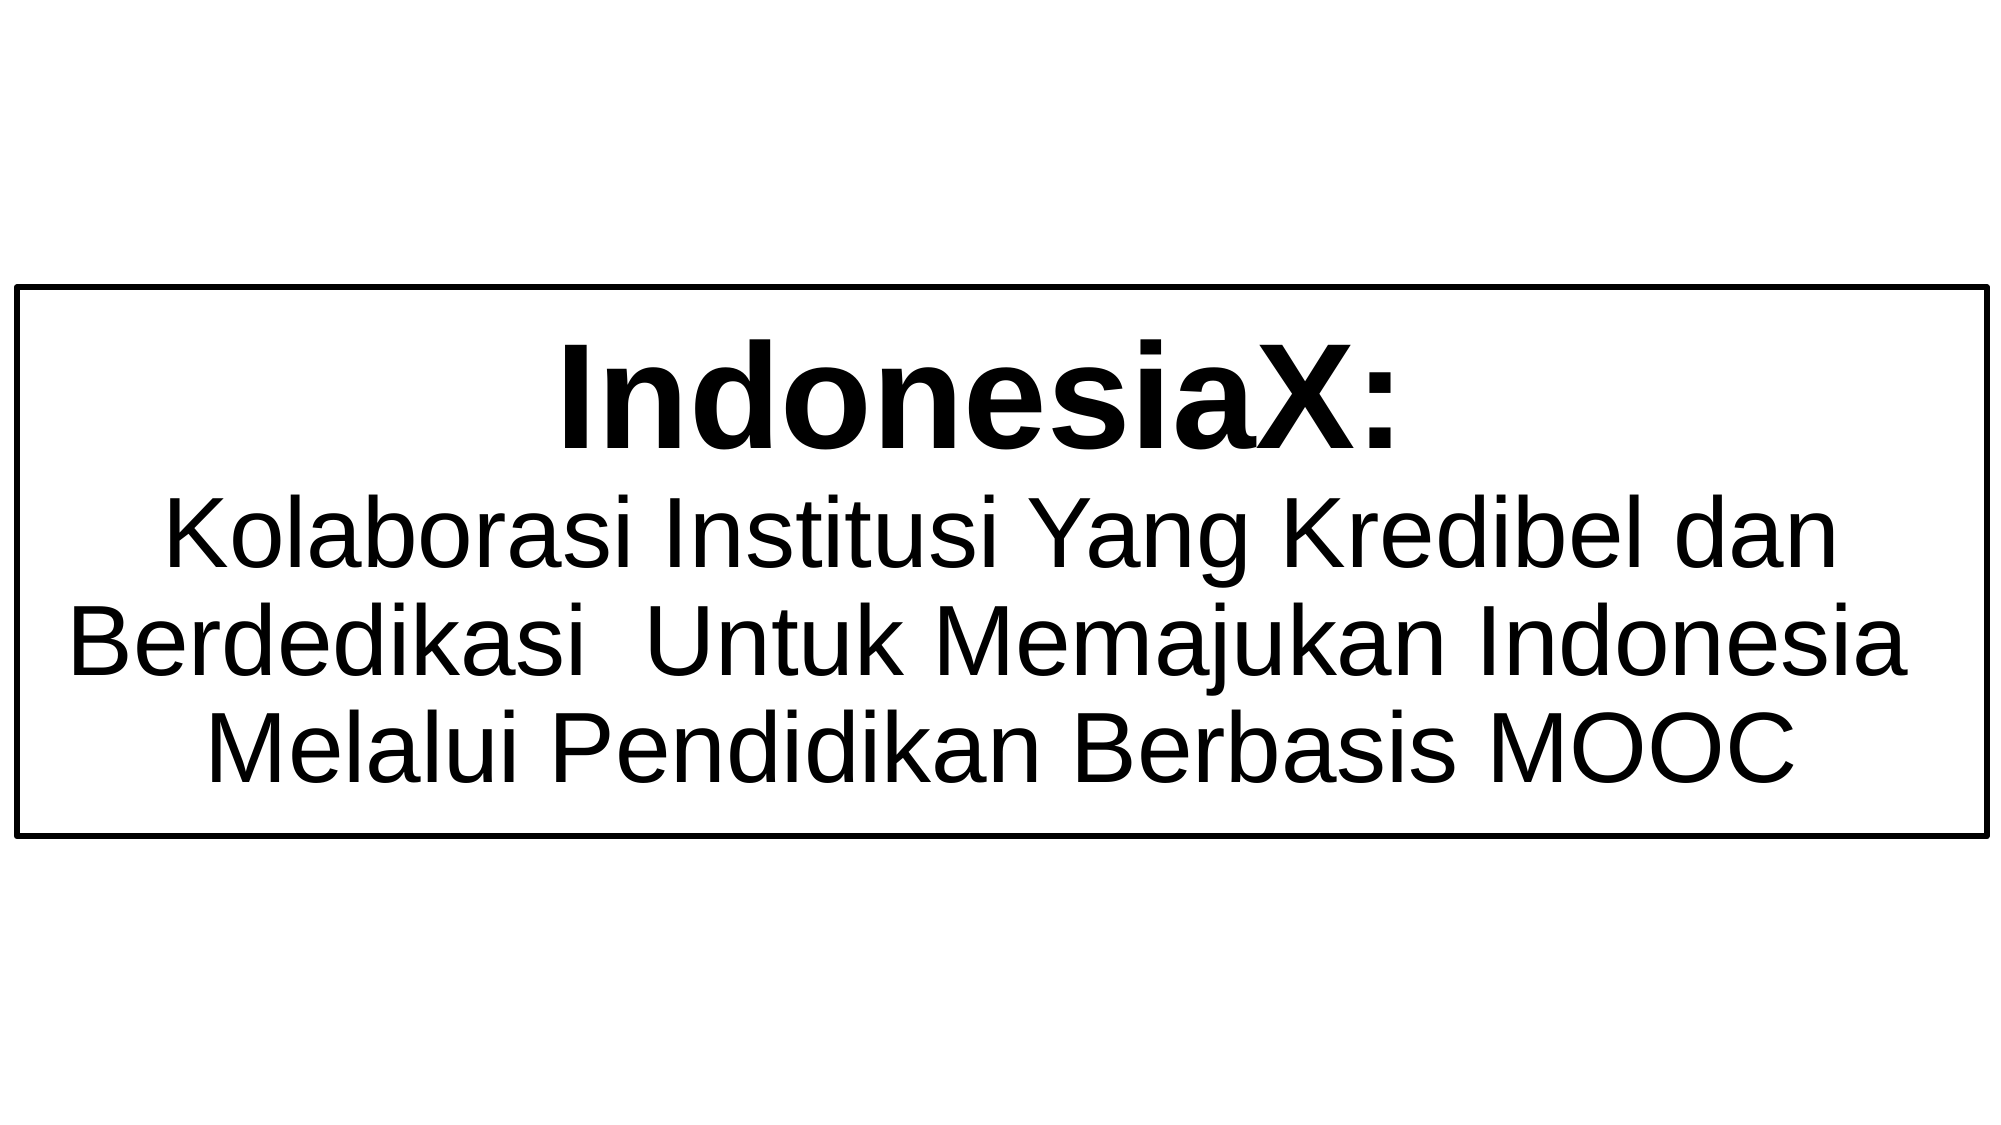

# IndonesiaX: Kolaborasi Institusi Yang Kredibel dan Berdedikasi  Untuk Memajukan Indonesia  Melalui Pendidikan Berbasis MOOC